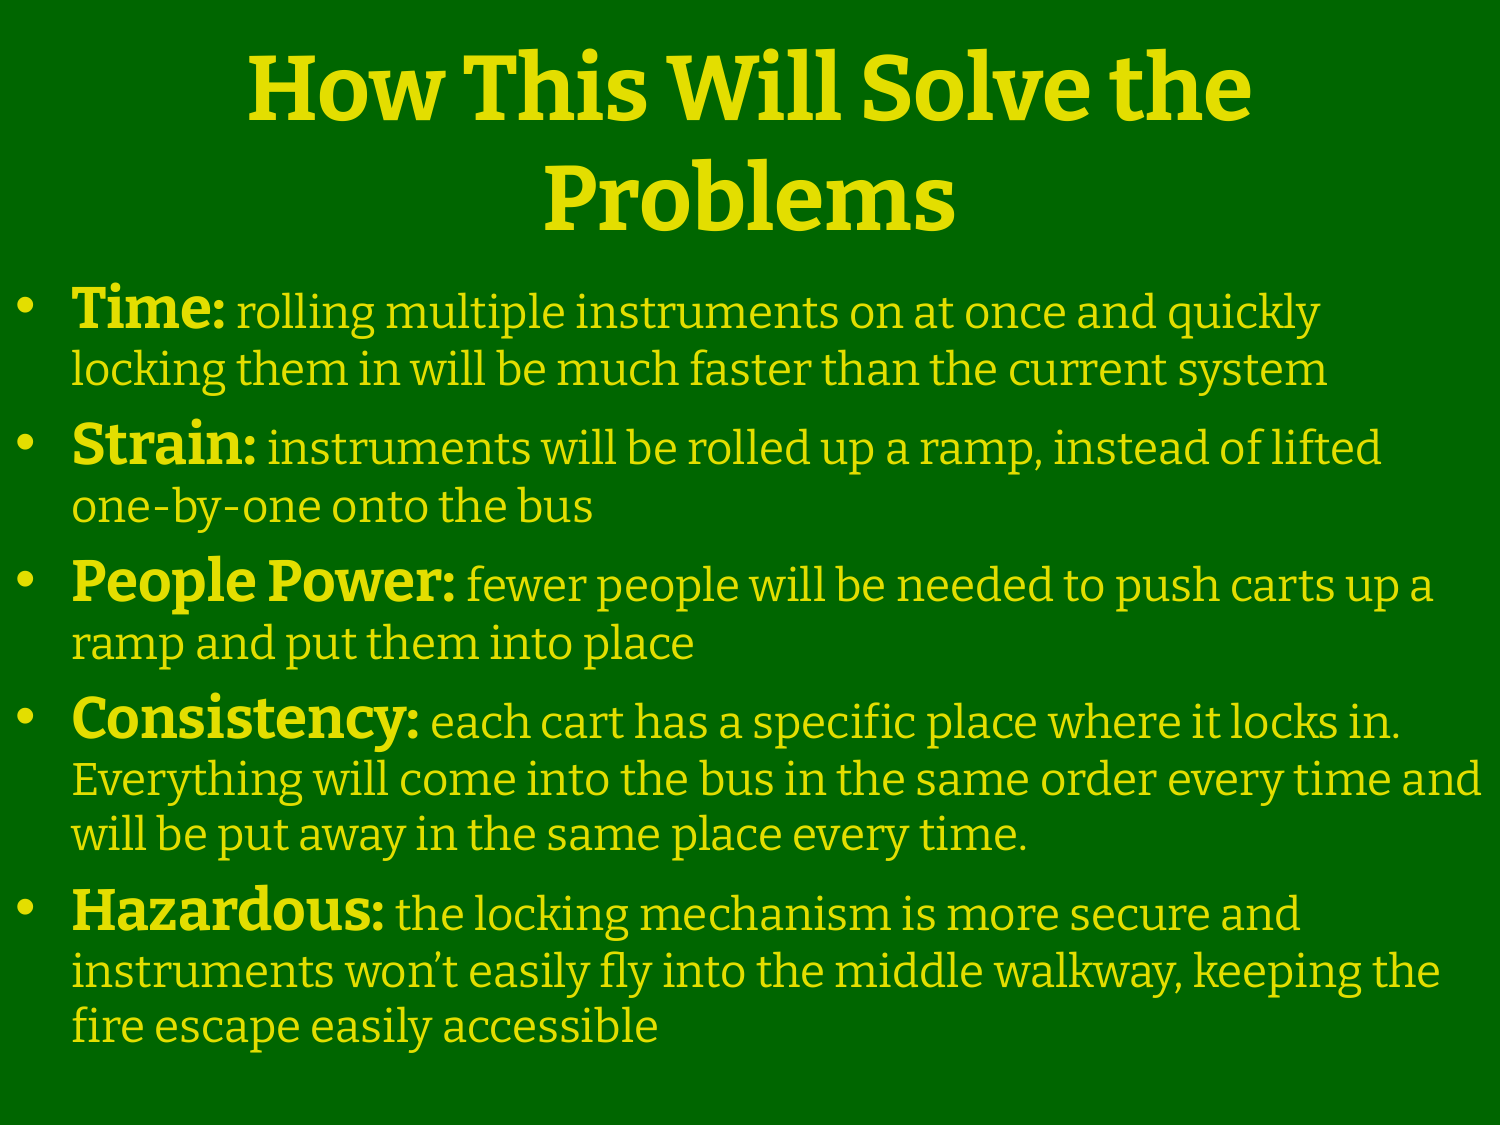

# How This Will Solve the Problems
Time: rolling multiple instruments on at once and quickly locking them in will be much faster than the current system
Strain: instruments will be rolled up a ramp, instead of lifted one-by-one onto the bus
People Power: fewer people will be needed to push carts up a ramp and put them into place
Consistency: each cart has a specific place where it locks in. Everything will come into the bus in the same order every time and will be put away in the same place every time.
Hazardous: the locking mechanism is more secure and instruments won’t easily fly into the middle walkway, keeping the fire escape easily accessible